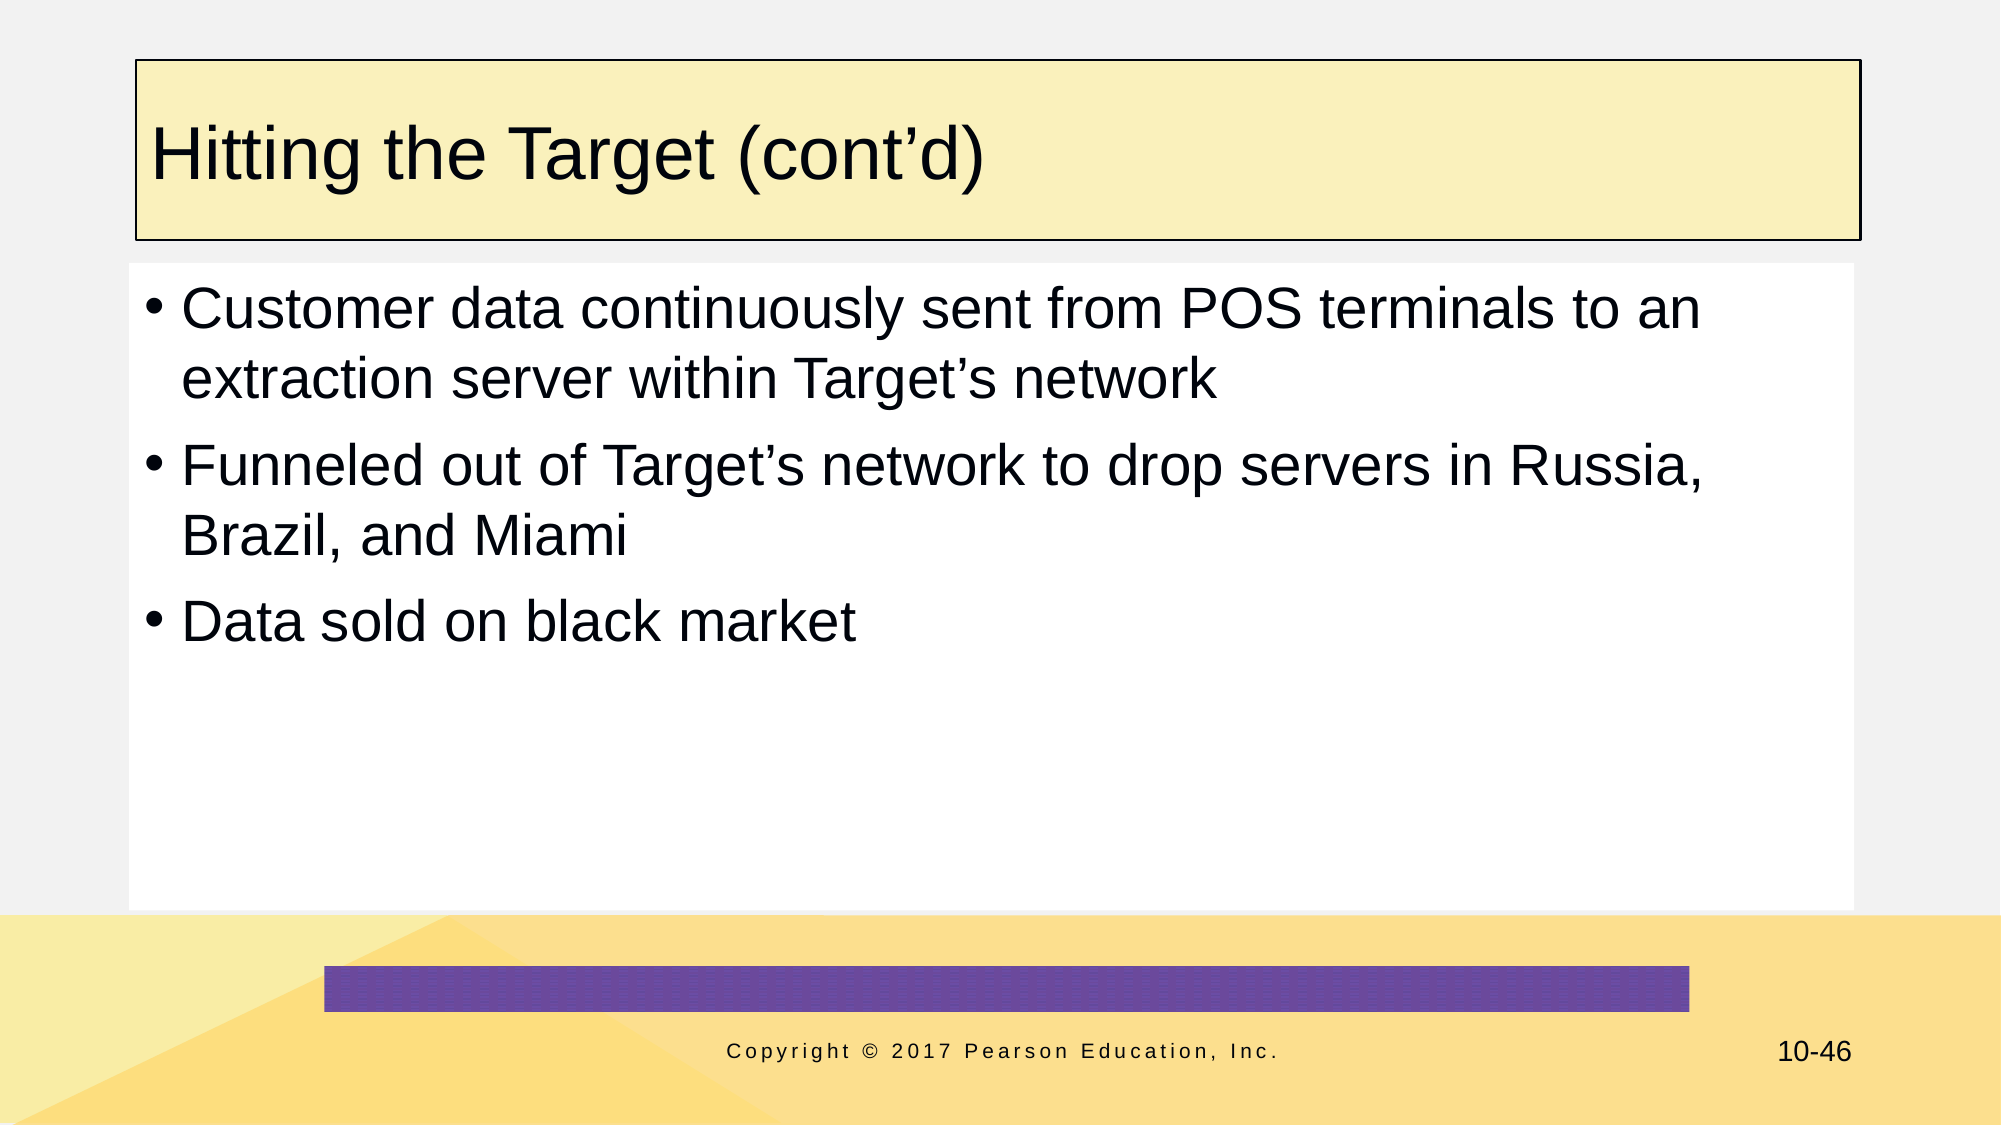

# Hitting the Target (cont’d)
Customer data continuously sent from POS terminals to an extraction server within Target’s network
Funneled out of Target’s network to drop servers in Russia, Brazil, and Miami
Data sold on black market
Copyright © 2017 Pearson Education, Inc.